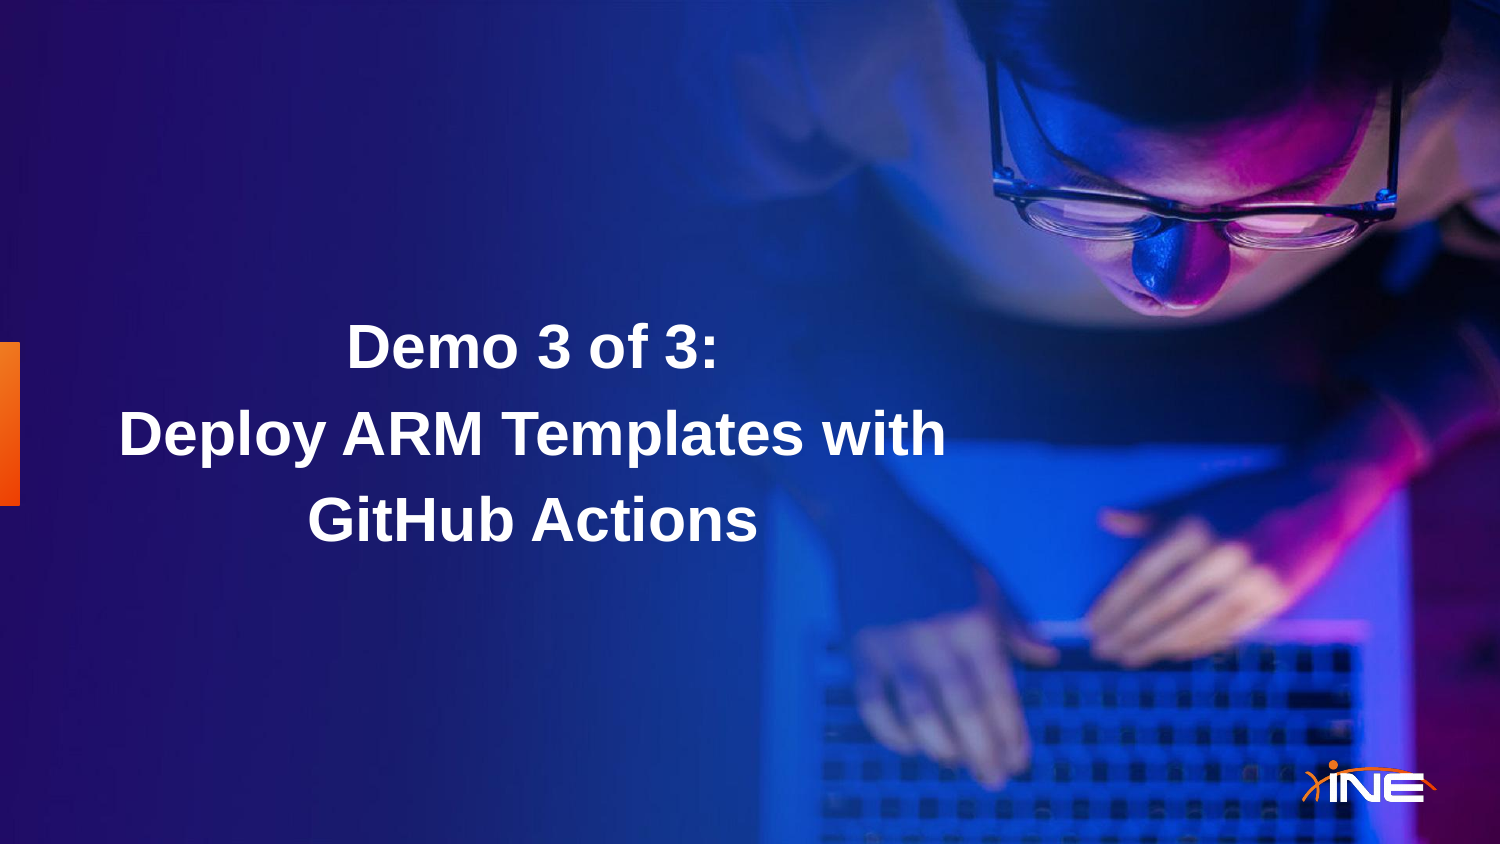

# Demo 3 of 3: Deploy ARM Templates with GitHub Actions